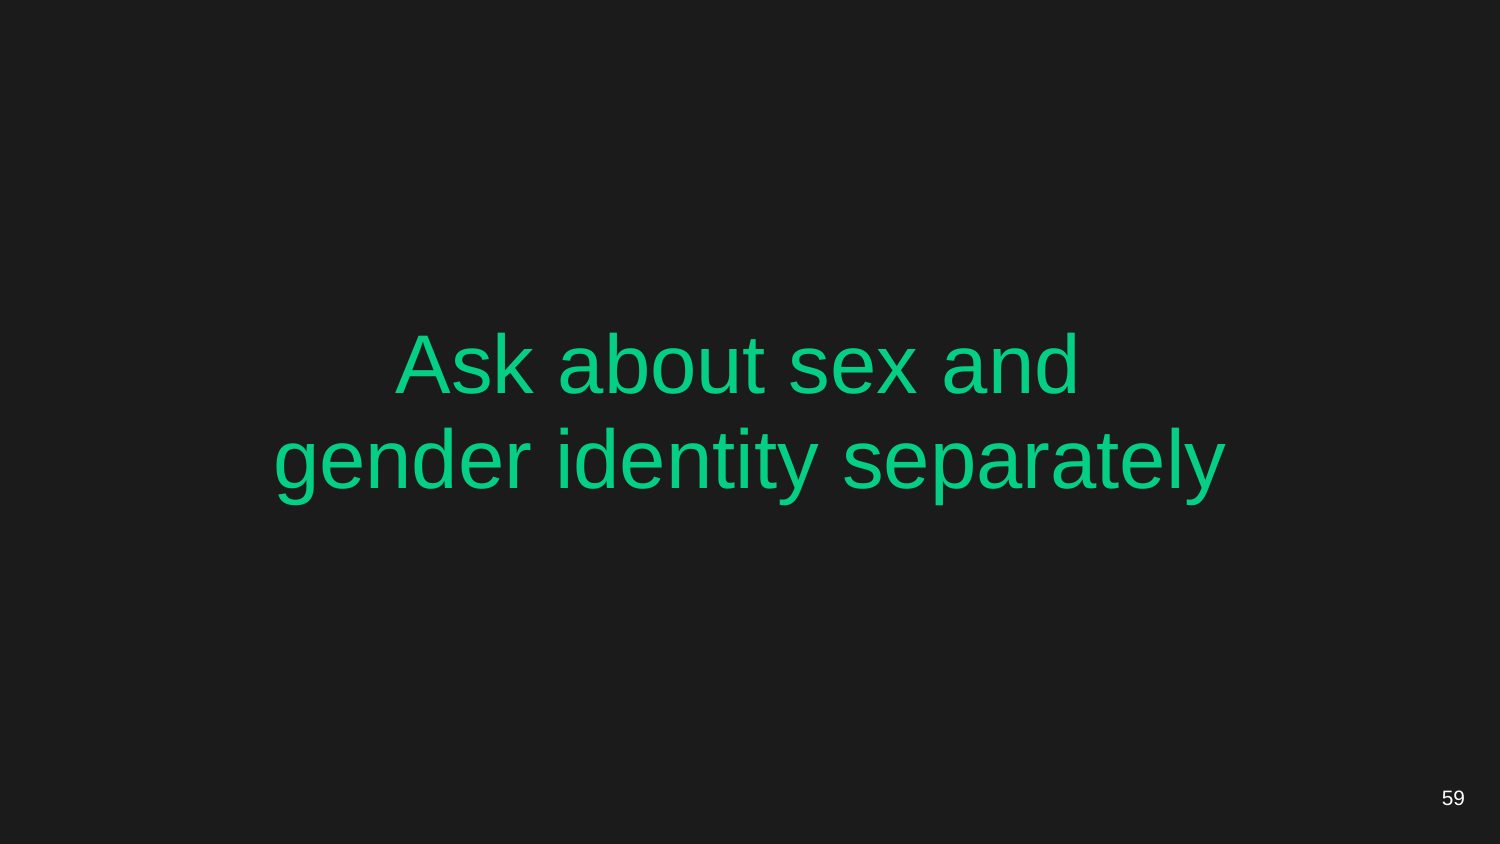

# Ask about sex and gender identity separately
59